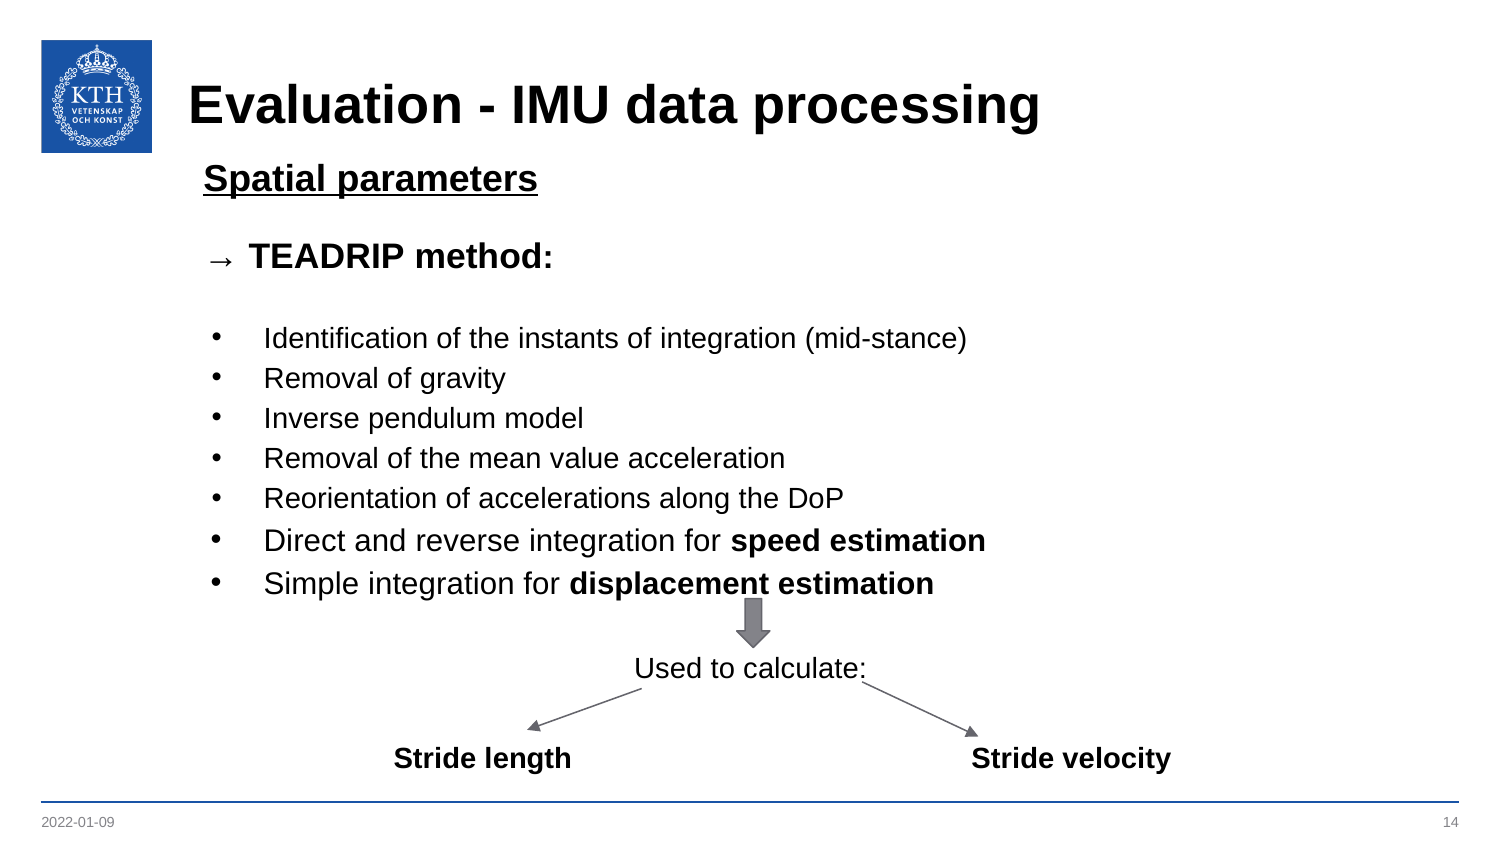

# Evaluation - IMU data processing
Spatial parameters

→ TEADRIP method:

Identification of the instants of integration (mid-stance)
Removal of gravity
Inverse pendulum model
Removal of the mean value acceleration
Reorientation of accelerations along the DoP
Direct and reverse integration for speed estimation
Simple integration for displacement estimation

Used to calculate:
Stride length
Stride velocity
2022-01-09
14